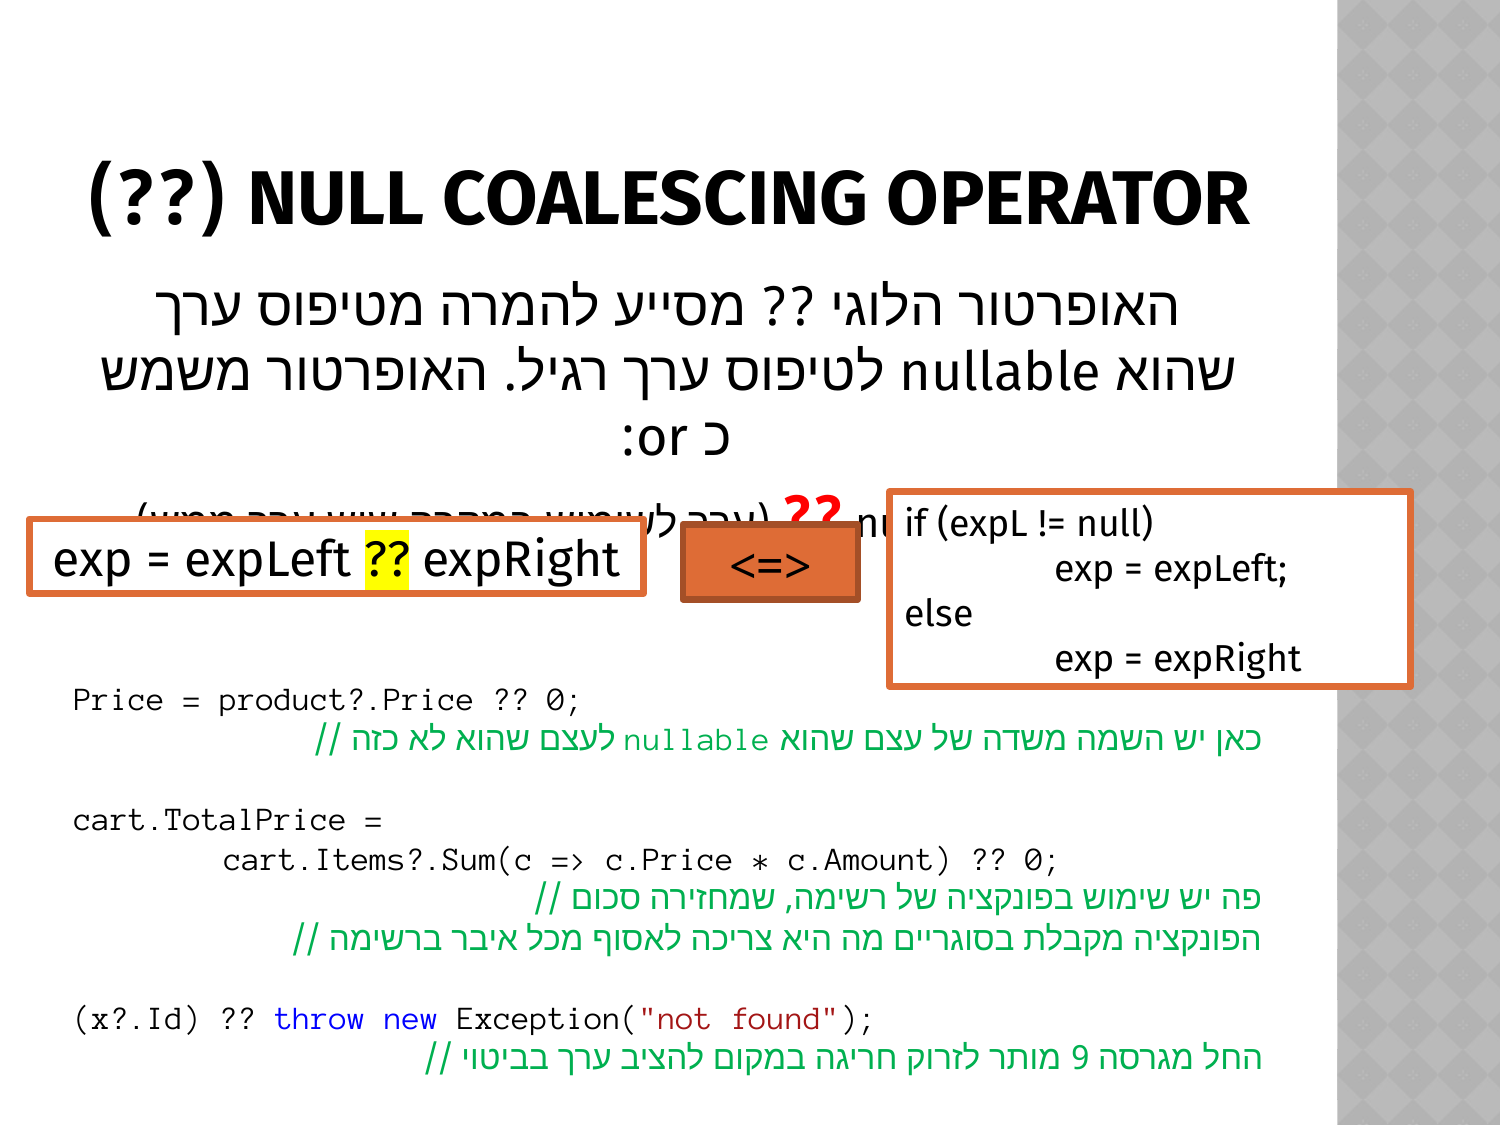

# null coalescing operator (??)
האופרטור הלוגי ?? מסייע להמרה מטיפוס ערך שהוא nullable לטיפוס ערך רגיל. האופרטור משמש כ or:
(אם הערך הוא (null ?? (ערך לשימוש במקרה שיש ערך ממש)

if (expL != null)
	exp = expLeft;
else
	exp = expRight
exp = expLeft ?? expRight
<=>
Price = product?.Price ?? 0;
כאן יש השמה משדה של עצם שהוא nullable לעצם שהוא לא כזה //

cart.TotalPrice =
	cart.Items?.Sum(c => c.Price * c.Amount) ?? 0;
פה יש שימוש בפונקציה של רשימה, שמחזירה סכום //
הפונקציה מקבלת בסוגריים מה היא צריכה לאסוף מכל איבר ברשימה //

(x?.Id) ?? throw new Exception("not found");
החל מגרסה 9 מותר לזרוק חריגה במקום להציב ערך בביטוי //